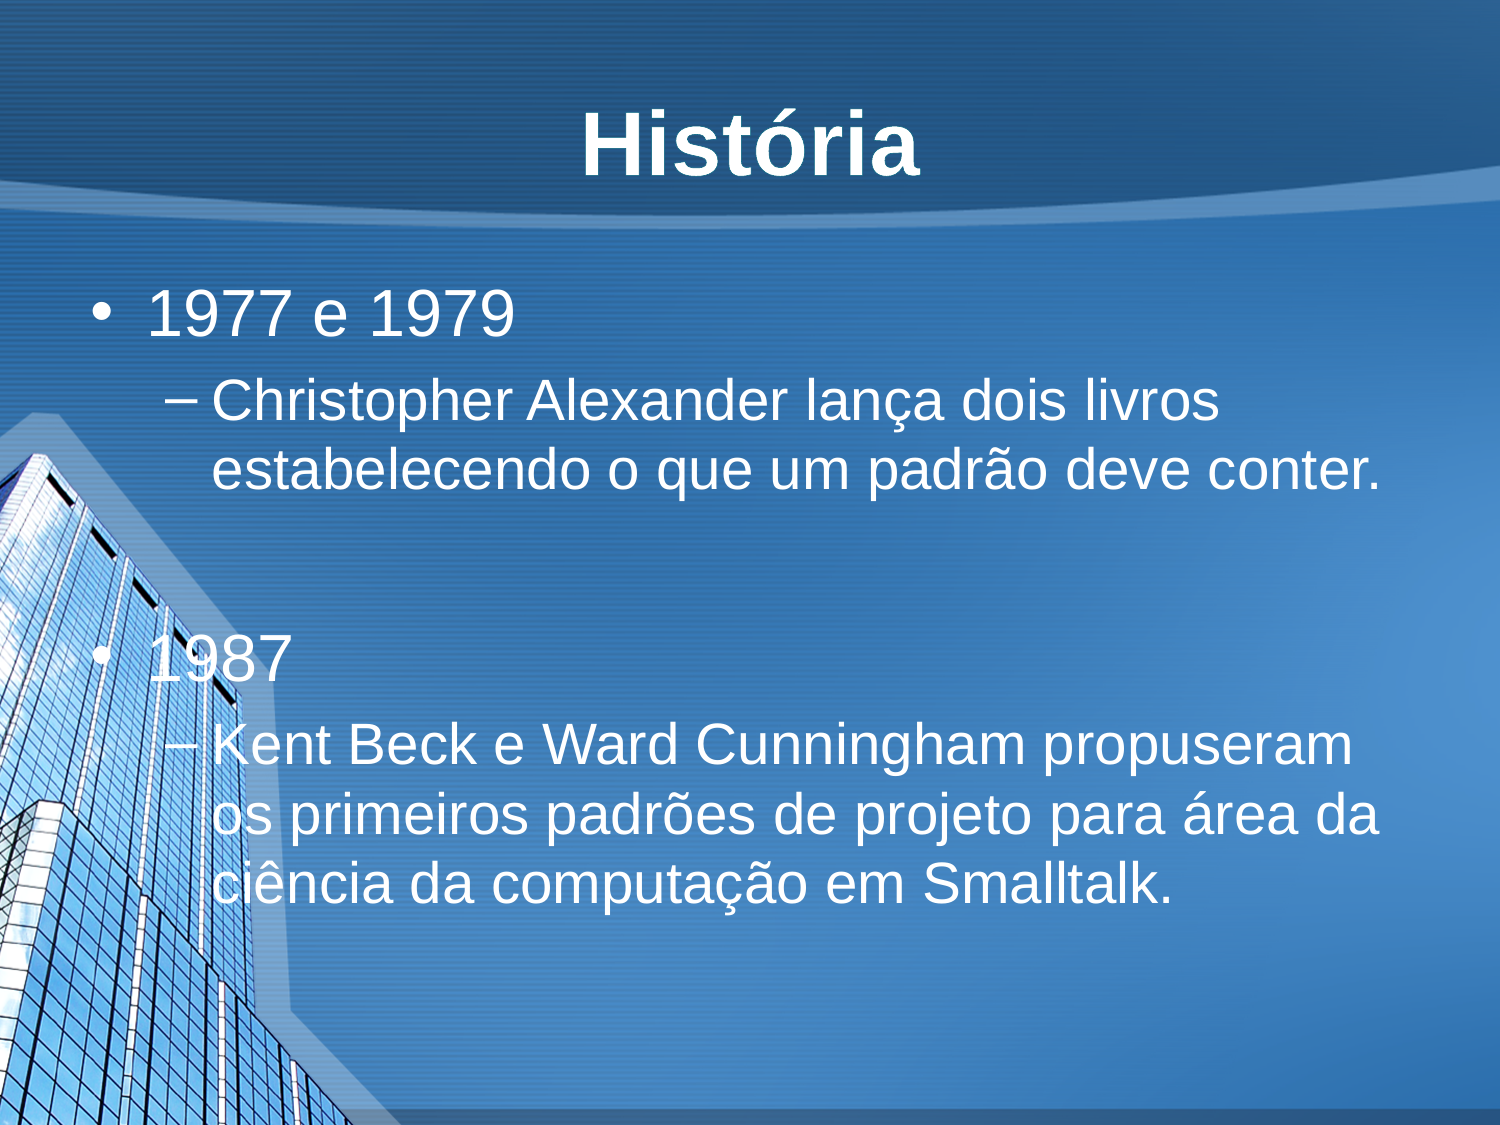

# História
1977 e 1979
Christopher Alexander lança dois livros estabelecendo o que um padrão deve conter.

1987
Kent Beck e Ward Cunningham propuseram os primeiros padrões de projeto para área da ciência da computação em Smalltalk.